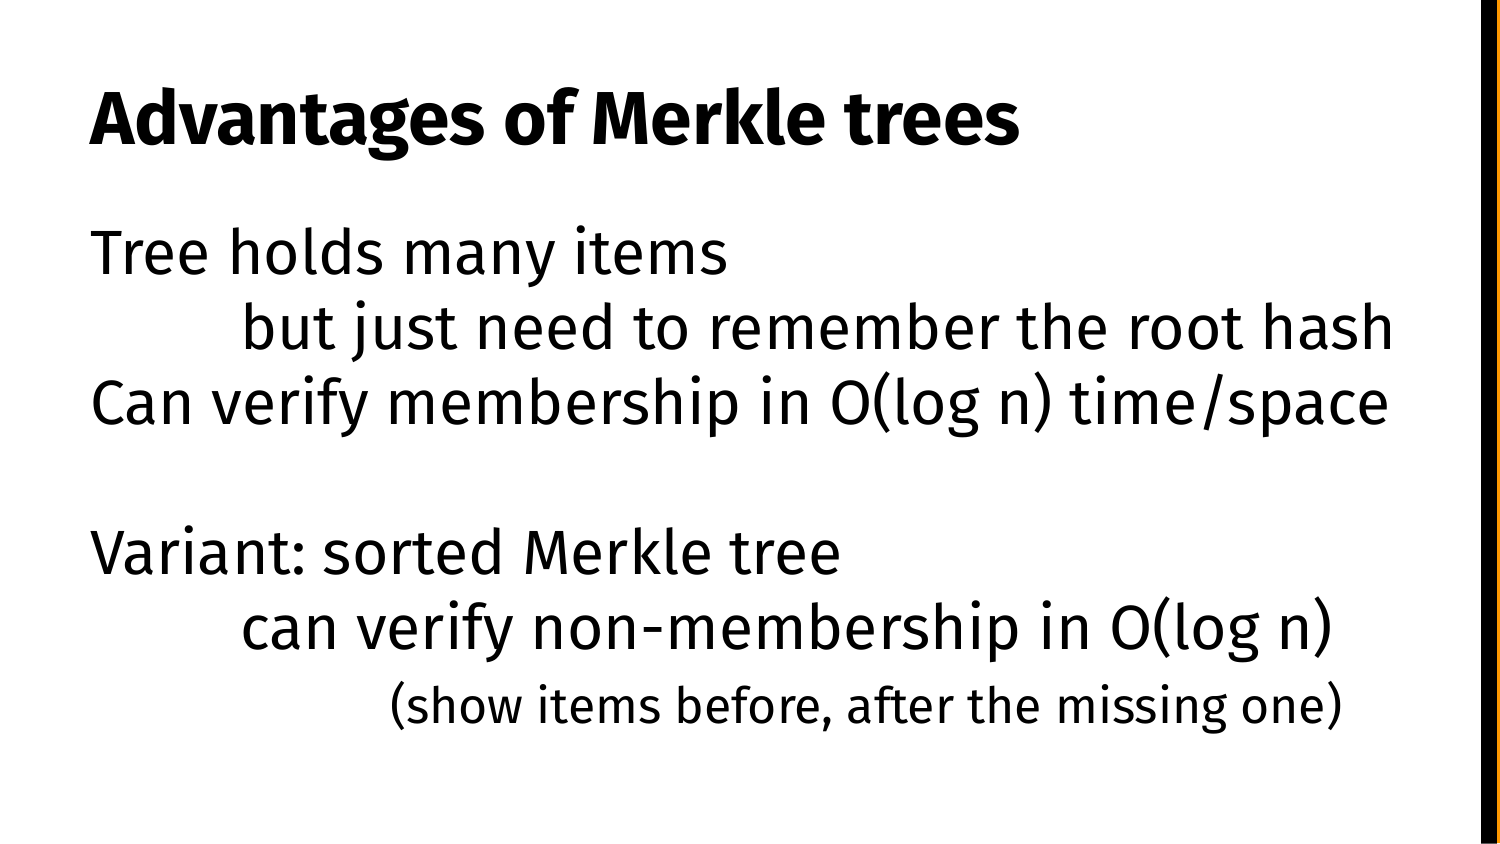

# Advantages of Merkle trees
Tree holds many items
	but just need to remember the root hash
Can verify membership in O(log n) time/space

Variant: sorted Merkle tree
	can verify non-membership in O(log n)
		(show items before, after the missing one)